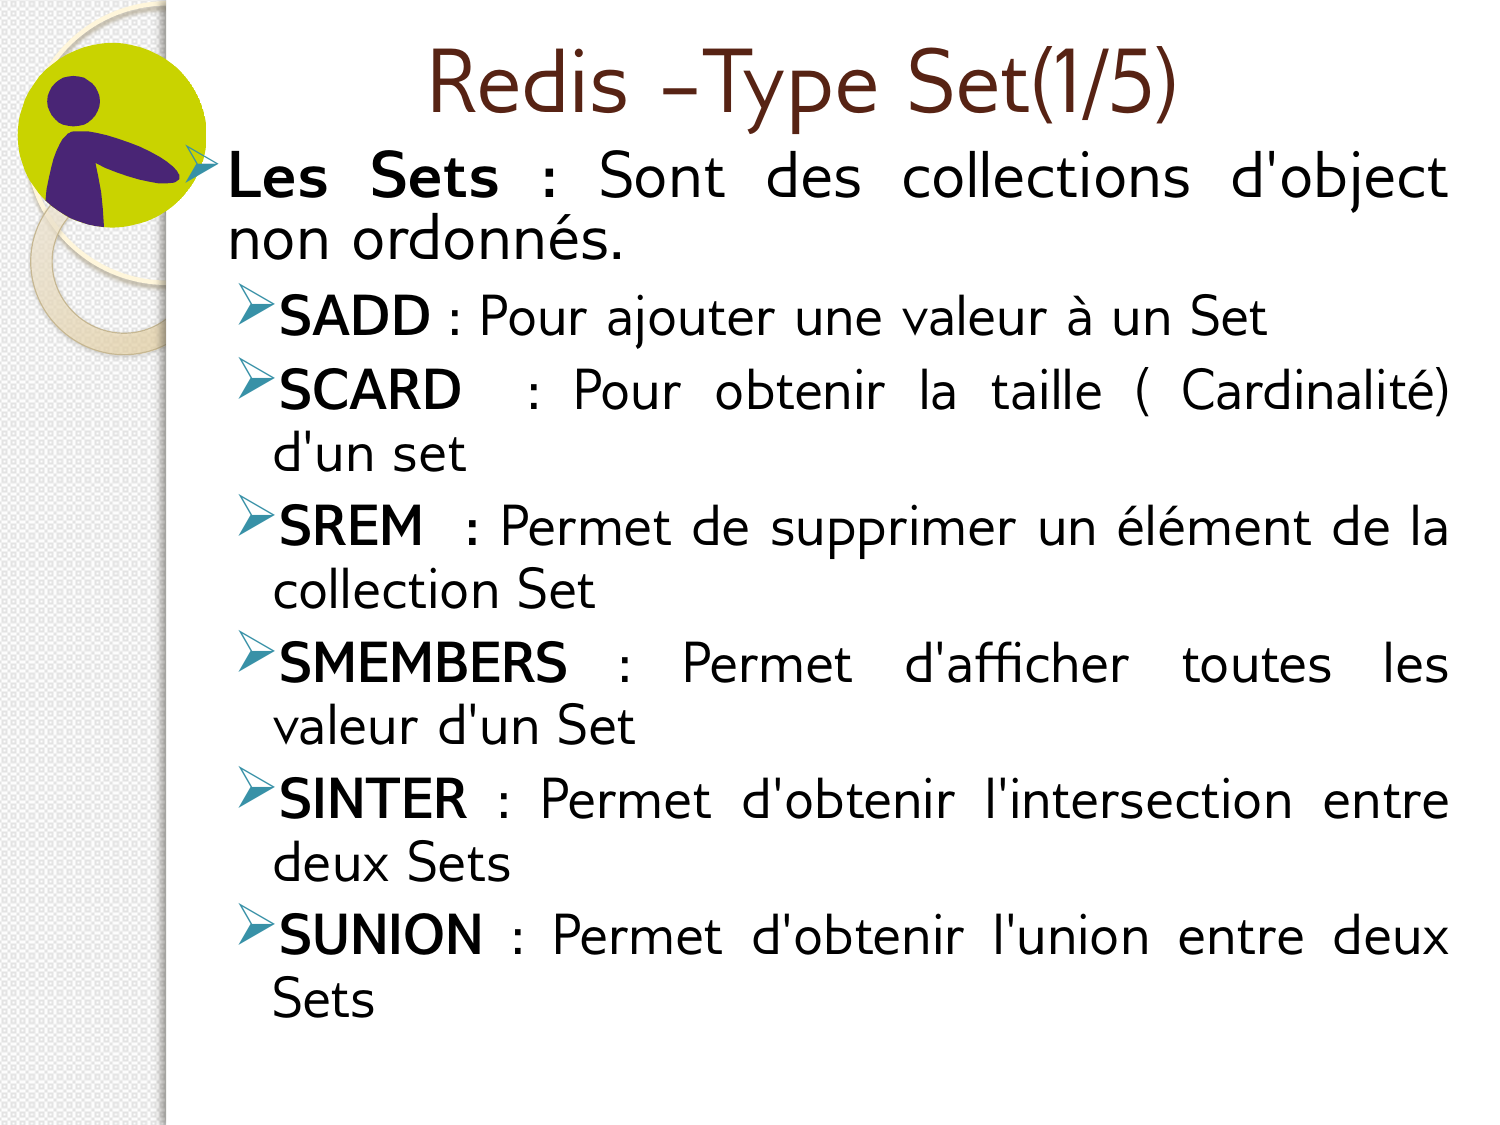

# Redis –Type Set(1/5)
Les Sets : Sont des collections d'object non ordonnés.
SADD : Pour ajouter une valeur à un Set
SCARD  : Pour obtenir la taille ( Cardinalité) d'un set
SREM  : Permet de supprimer un élément de la collection Set
SMEMBERS : Permet d'afficher toutes les valeur d'un Set
SINTER : Permet d'obtenir l'intersection entre deux Sets
SUNION : Permet d'obtenir l'union entre deux Sets